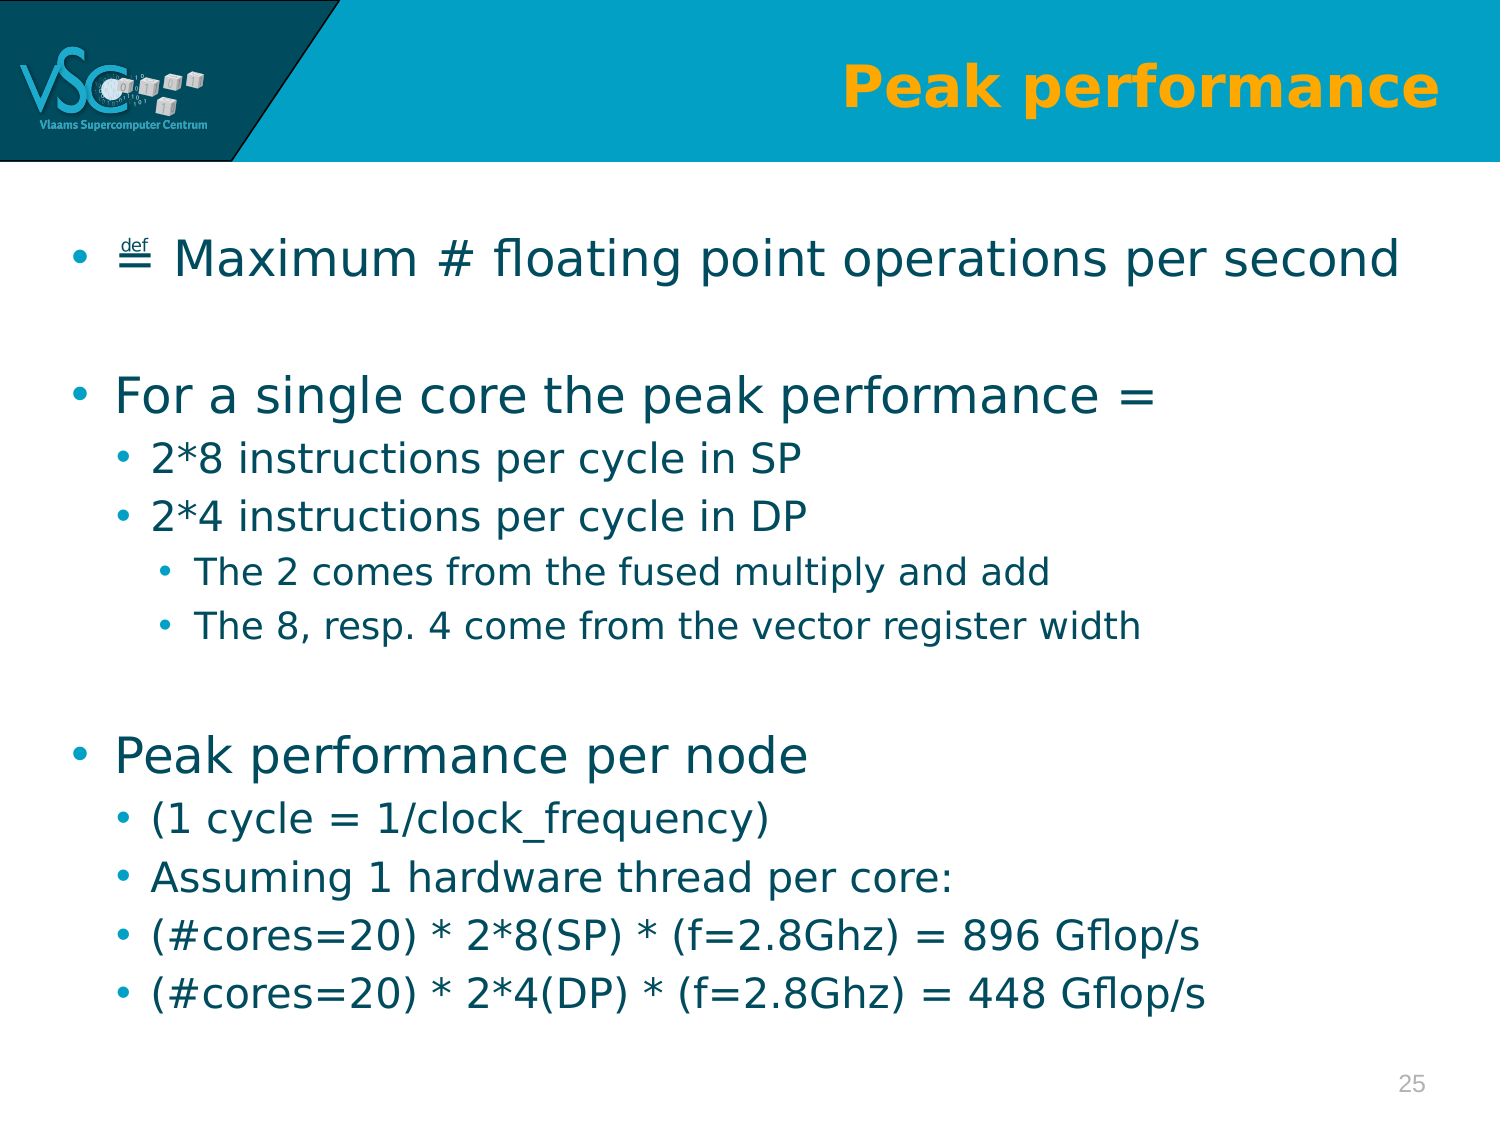

# Peak performance
≝ Maximum # floating point operations per second

For a single core the peak performance =
2*8 instructions per cycle in SP
2*4 instructions per cycle in DP
The 2 comes from the fused multiply and add
The 8, resp. 4 come from the vector register width

Peak performance per node
(1 cycle = 1/clock_frequency)
Assuming 1 hardware thread per core:
(#cores=20) * 2*8(SP) * (f=2.8Ghz) = 896 Gflop/s
(#cores=20) * 2*4(DP) * (f=2.8Ghz) = 448 Gflop/s
25